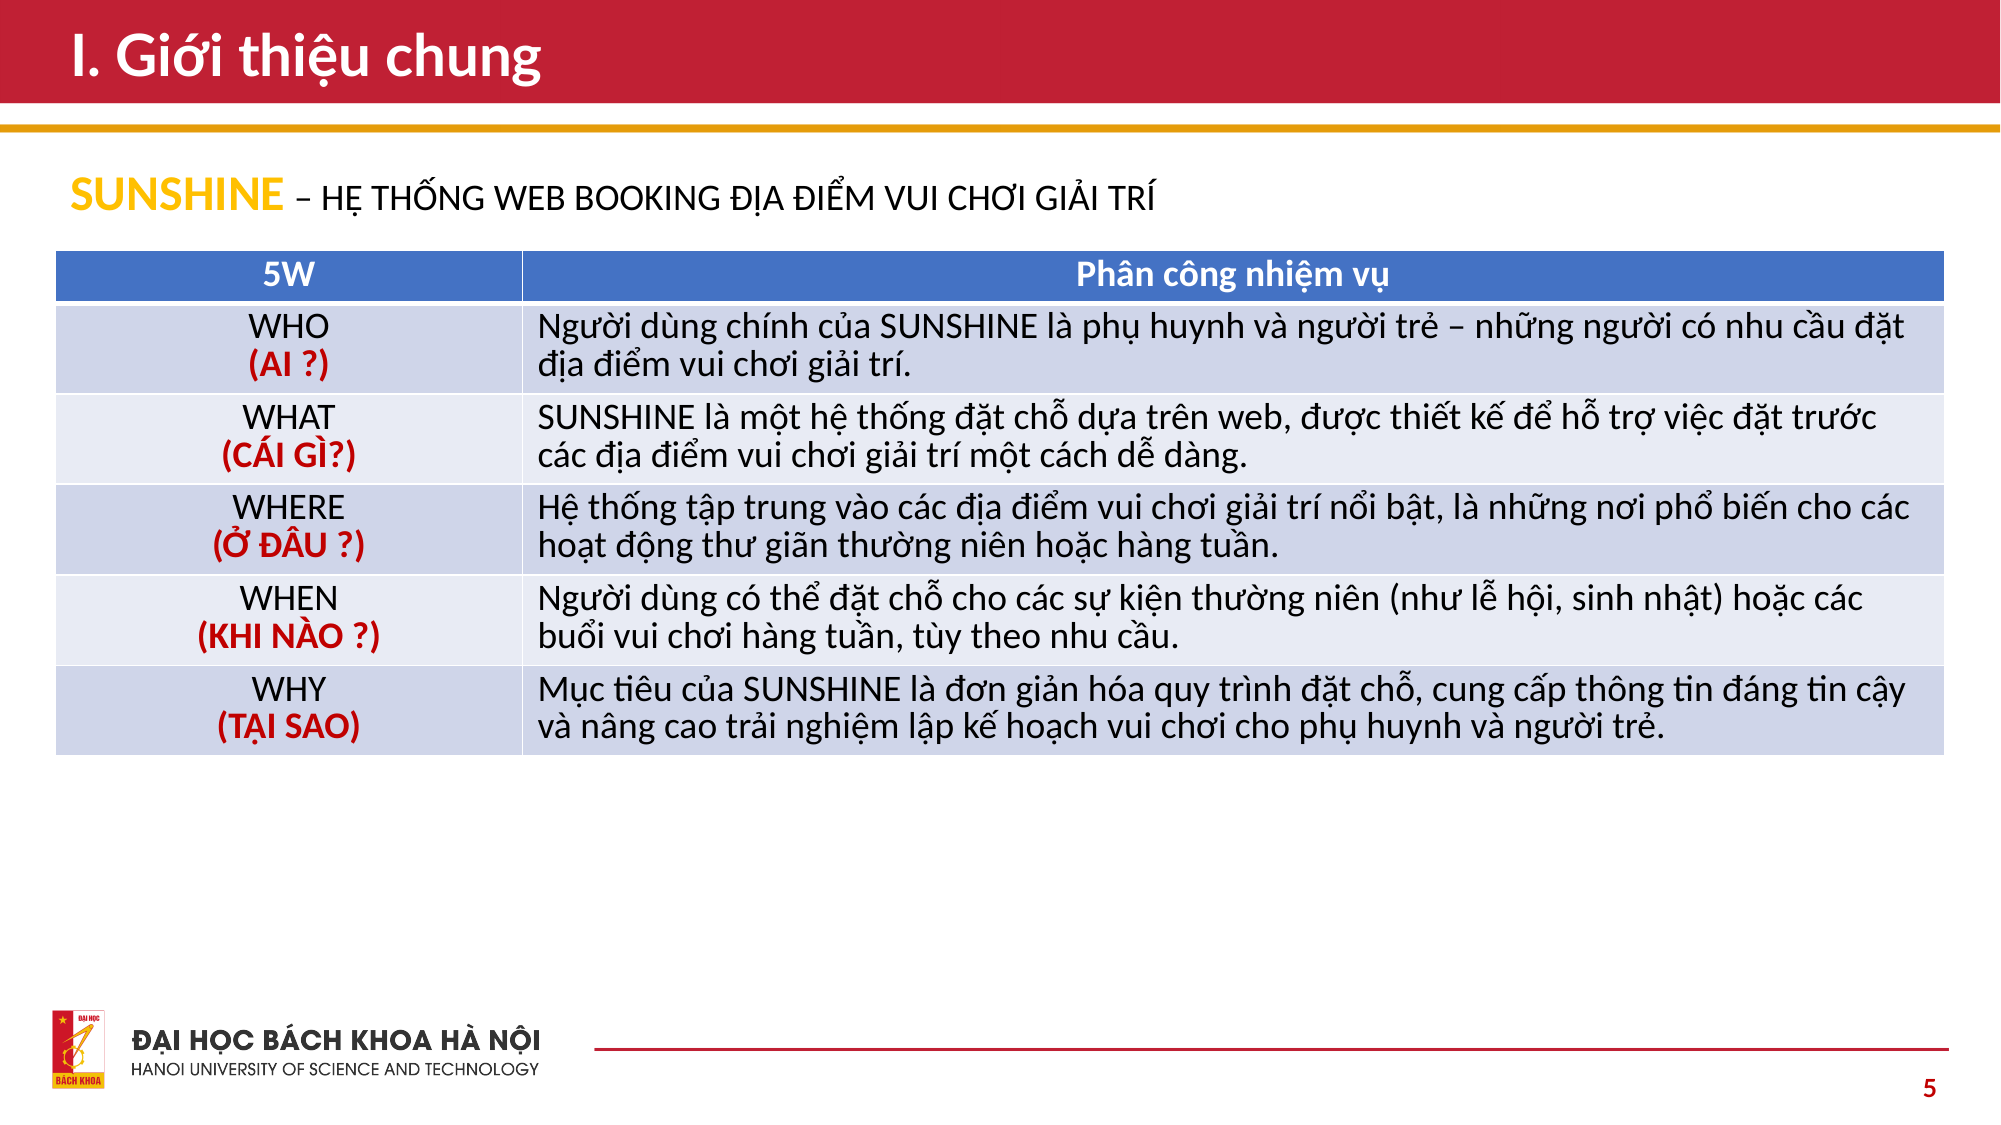

# I. Giới thiệu chung
SUNSHINE – HỆ THỐNG WEB BOOKING ĐỊA ĐIỂM VUI CHƠI GIẢI TRÍ
| 5W | Phân công nhiệm vụ |
| --- | --- |
| WHO (AI ?) | Người dùng chính của SUNSHINE là phụ huynh và người trẻ – những người có nhu cầu đặt địa điểm vui chơi giải trí. |
| WHAT (CÁI GÌ?) | SUNSHINE là một hệ thống đặt chỗ dựa trên web, được thiết kế để hỗ trợ việc đặt trước các địa điểm vui chơi giải trí một cách dễ dàng. |
| WHERE (Ở ĐÂU ?) | Hệ thống tập trung vào các địa điểm vui chơi giải trí nổi bật, là những nơi phổ biến cho các hoạt động thư giãn thường niên hoặc hàng tuần. |
| WHEN (KHI NÀO ?) | Người dùng có thể đặt chỗ cho các sự kiện thường niên (như lễ hội, sinh nhật) hoặc các buổi vui chơi hàng tuần, tùy theo nhu cầu. |
| WHY (TẠI SAO) | Mục tiêu của SUNSHINE là đơn giản hóa quy trình đặt chỗ, cung cấp thông tin đáng tin cậy và nâng cao trải nghiệm lập kế hoạch vui chơi cho phụ huynh và người trẻ. |
5